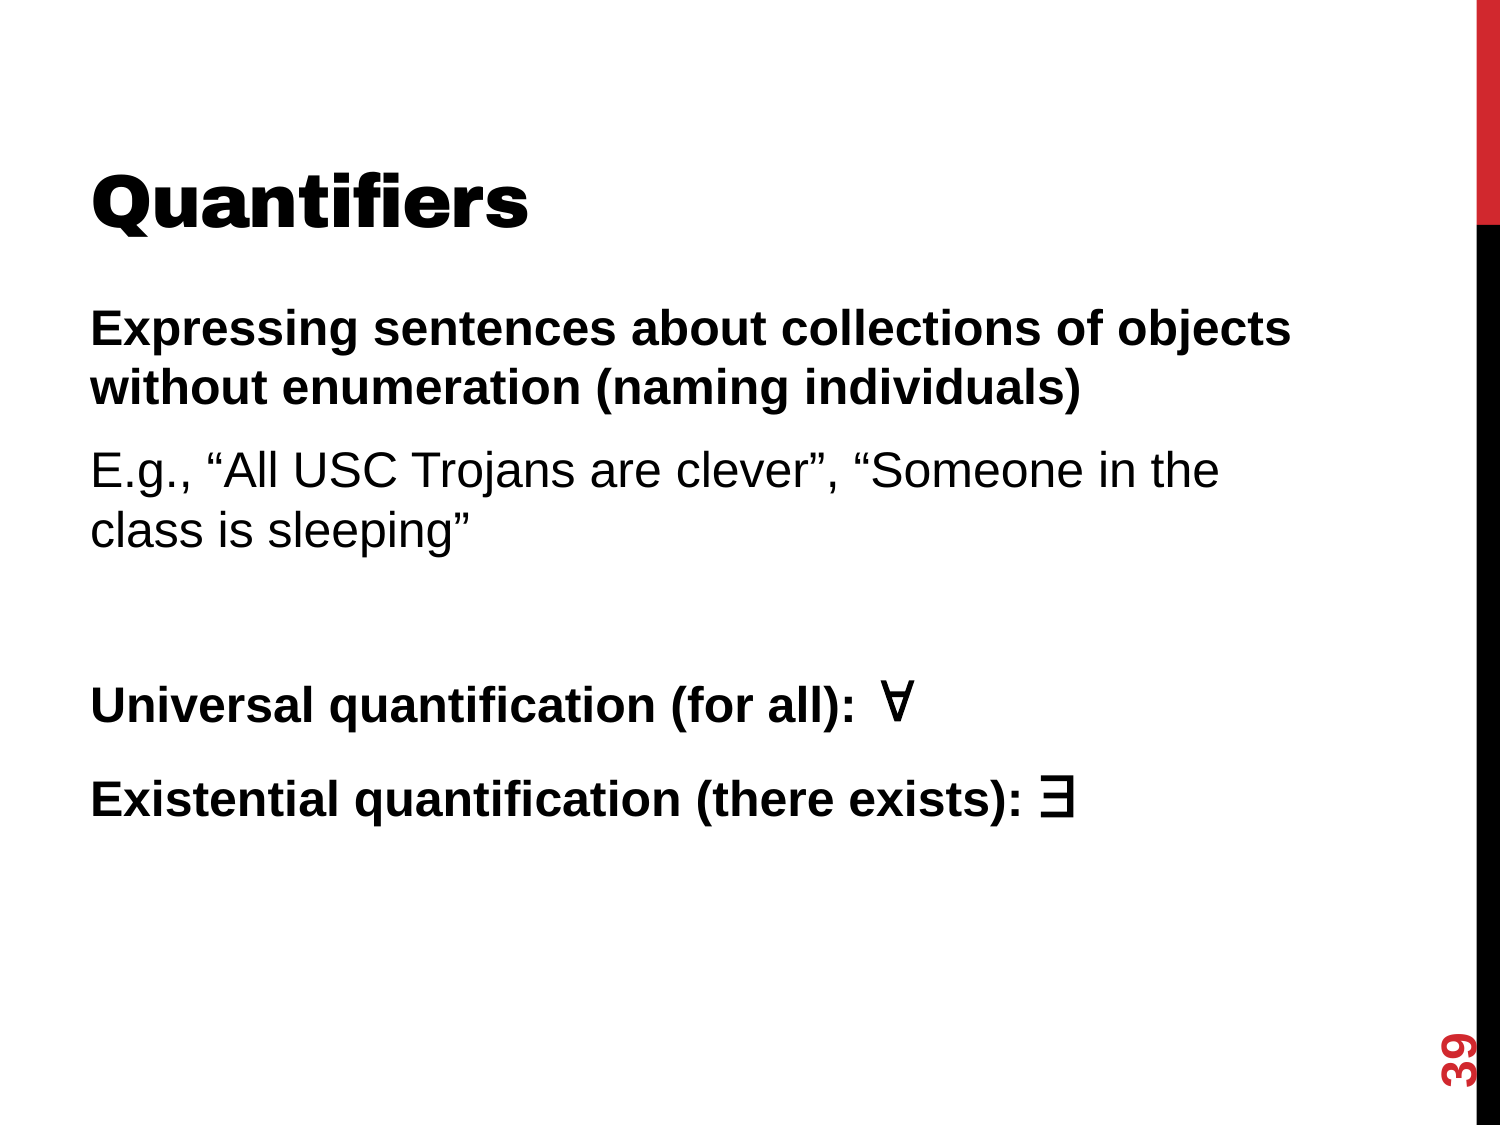

# Quantifiers
Expressing sentences about collections of objects without enumeration (naming individuals)
E.g., “All USC Trojans are clever”, “Someone in the class is sleeping”

Universal quantification (for all): ∀
Existential quantification (there exists): ∃
39